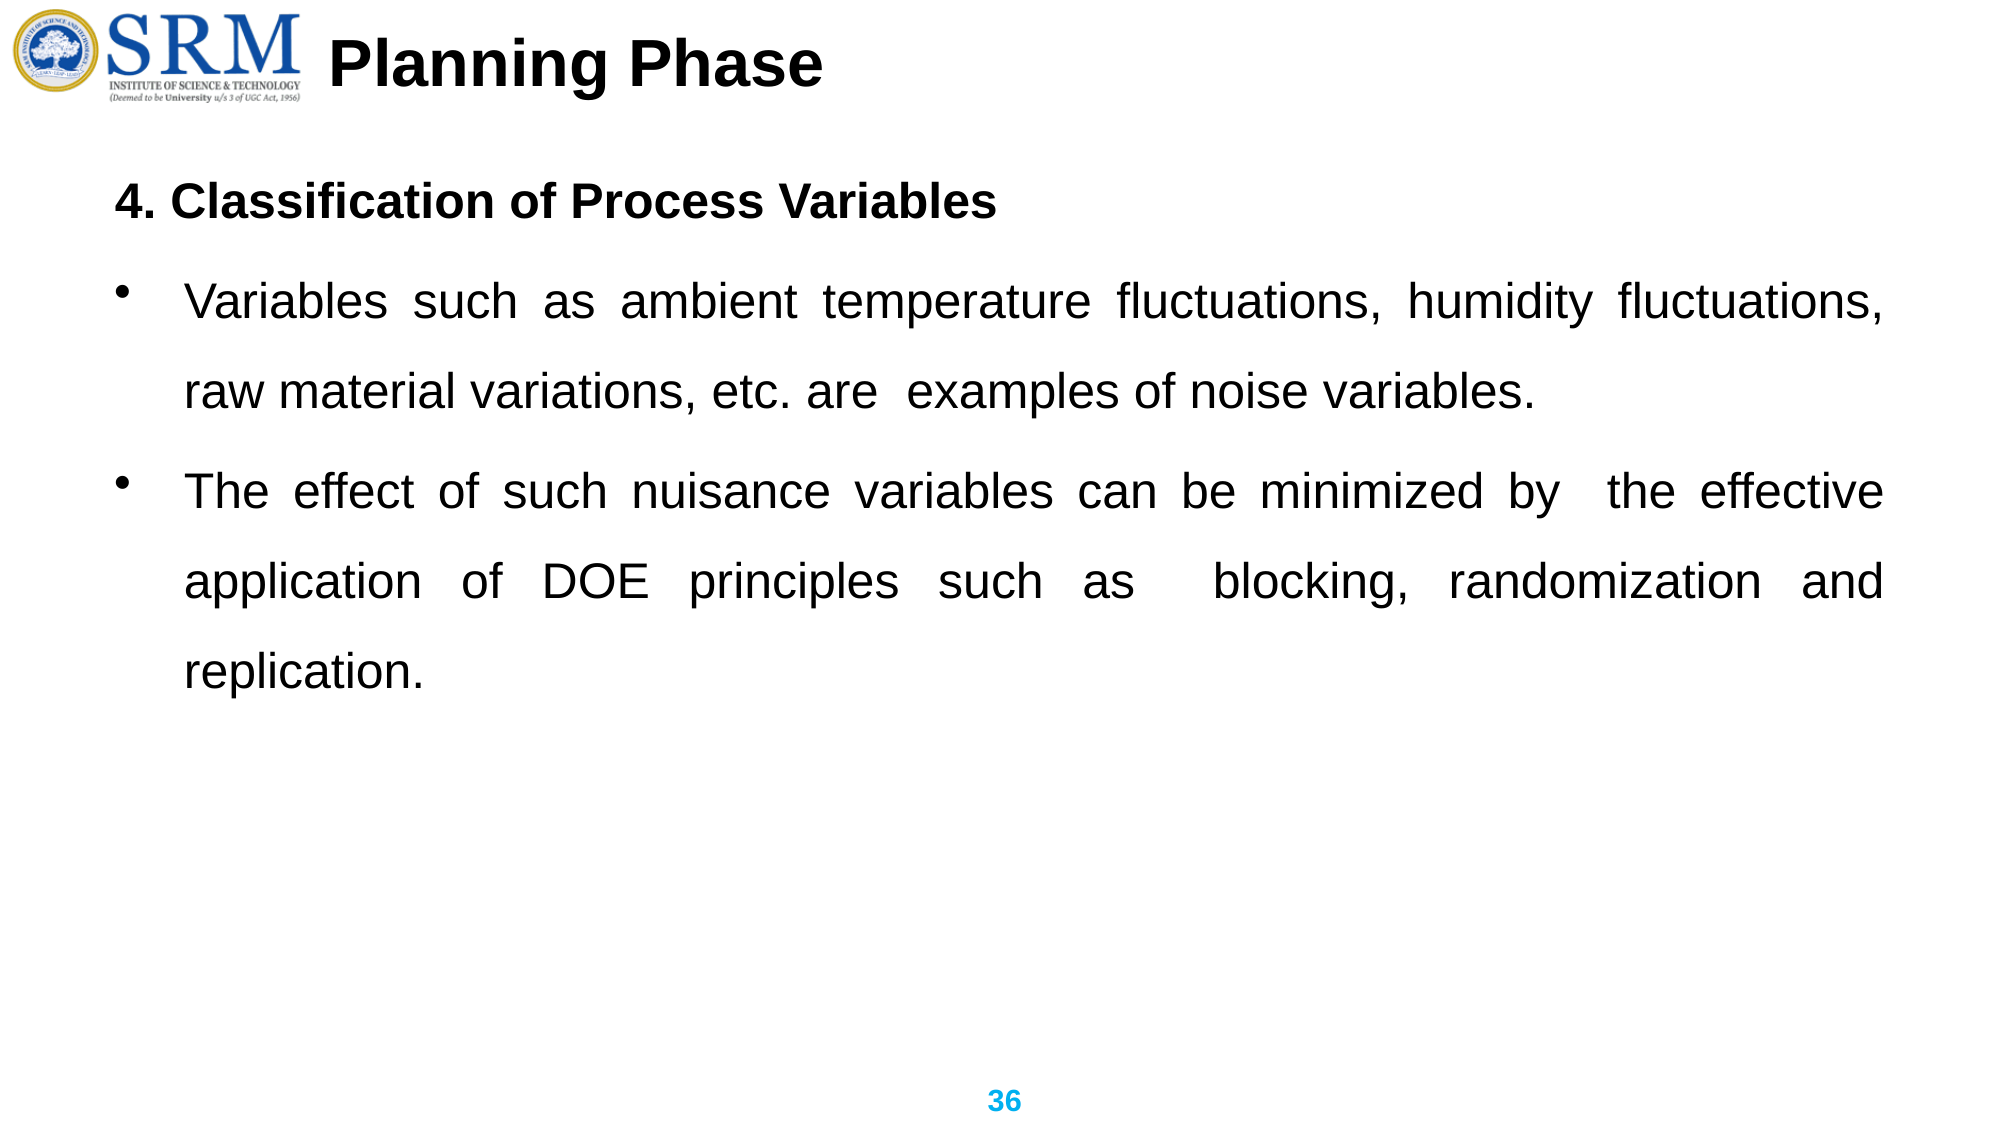

# Planning Phase
4. Classification of Process Variables
Variables such as ambient temperature fluctuations, humidity fluctuations, raw material variations, etc. are  examples of noise variables.
The effect of such nuisance variables can be minimized by  the effective application of DOE principles such as  blocking, randomization and replication.
36